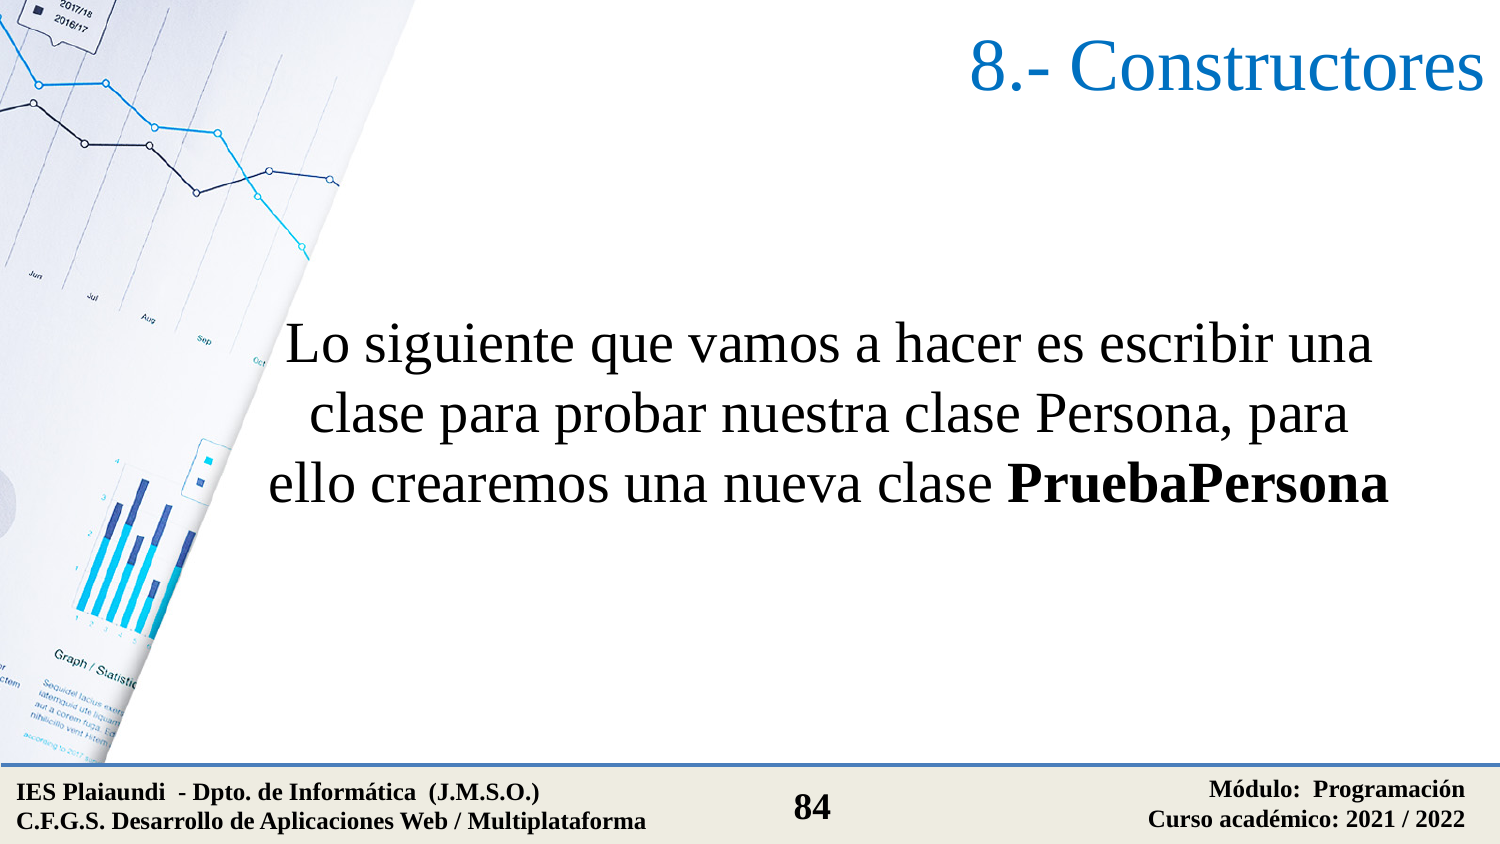

# 8.- Constructores
Lo siguiente que vamos a hacer es escribir una clase para probar nuestra clase Persona, para ello crearemos una nueva clase PruebaPersona

Módulo:  Programación
Curso académico: 2021 / 2022
IES Plaiaundi  - Dpto. de Informática  (J.M.S.O.)
C.F.G.S. Desarrollo de Aplicaciones Web / Multiplataforma
84